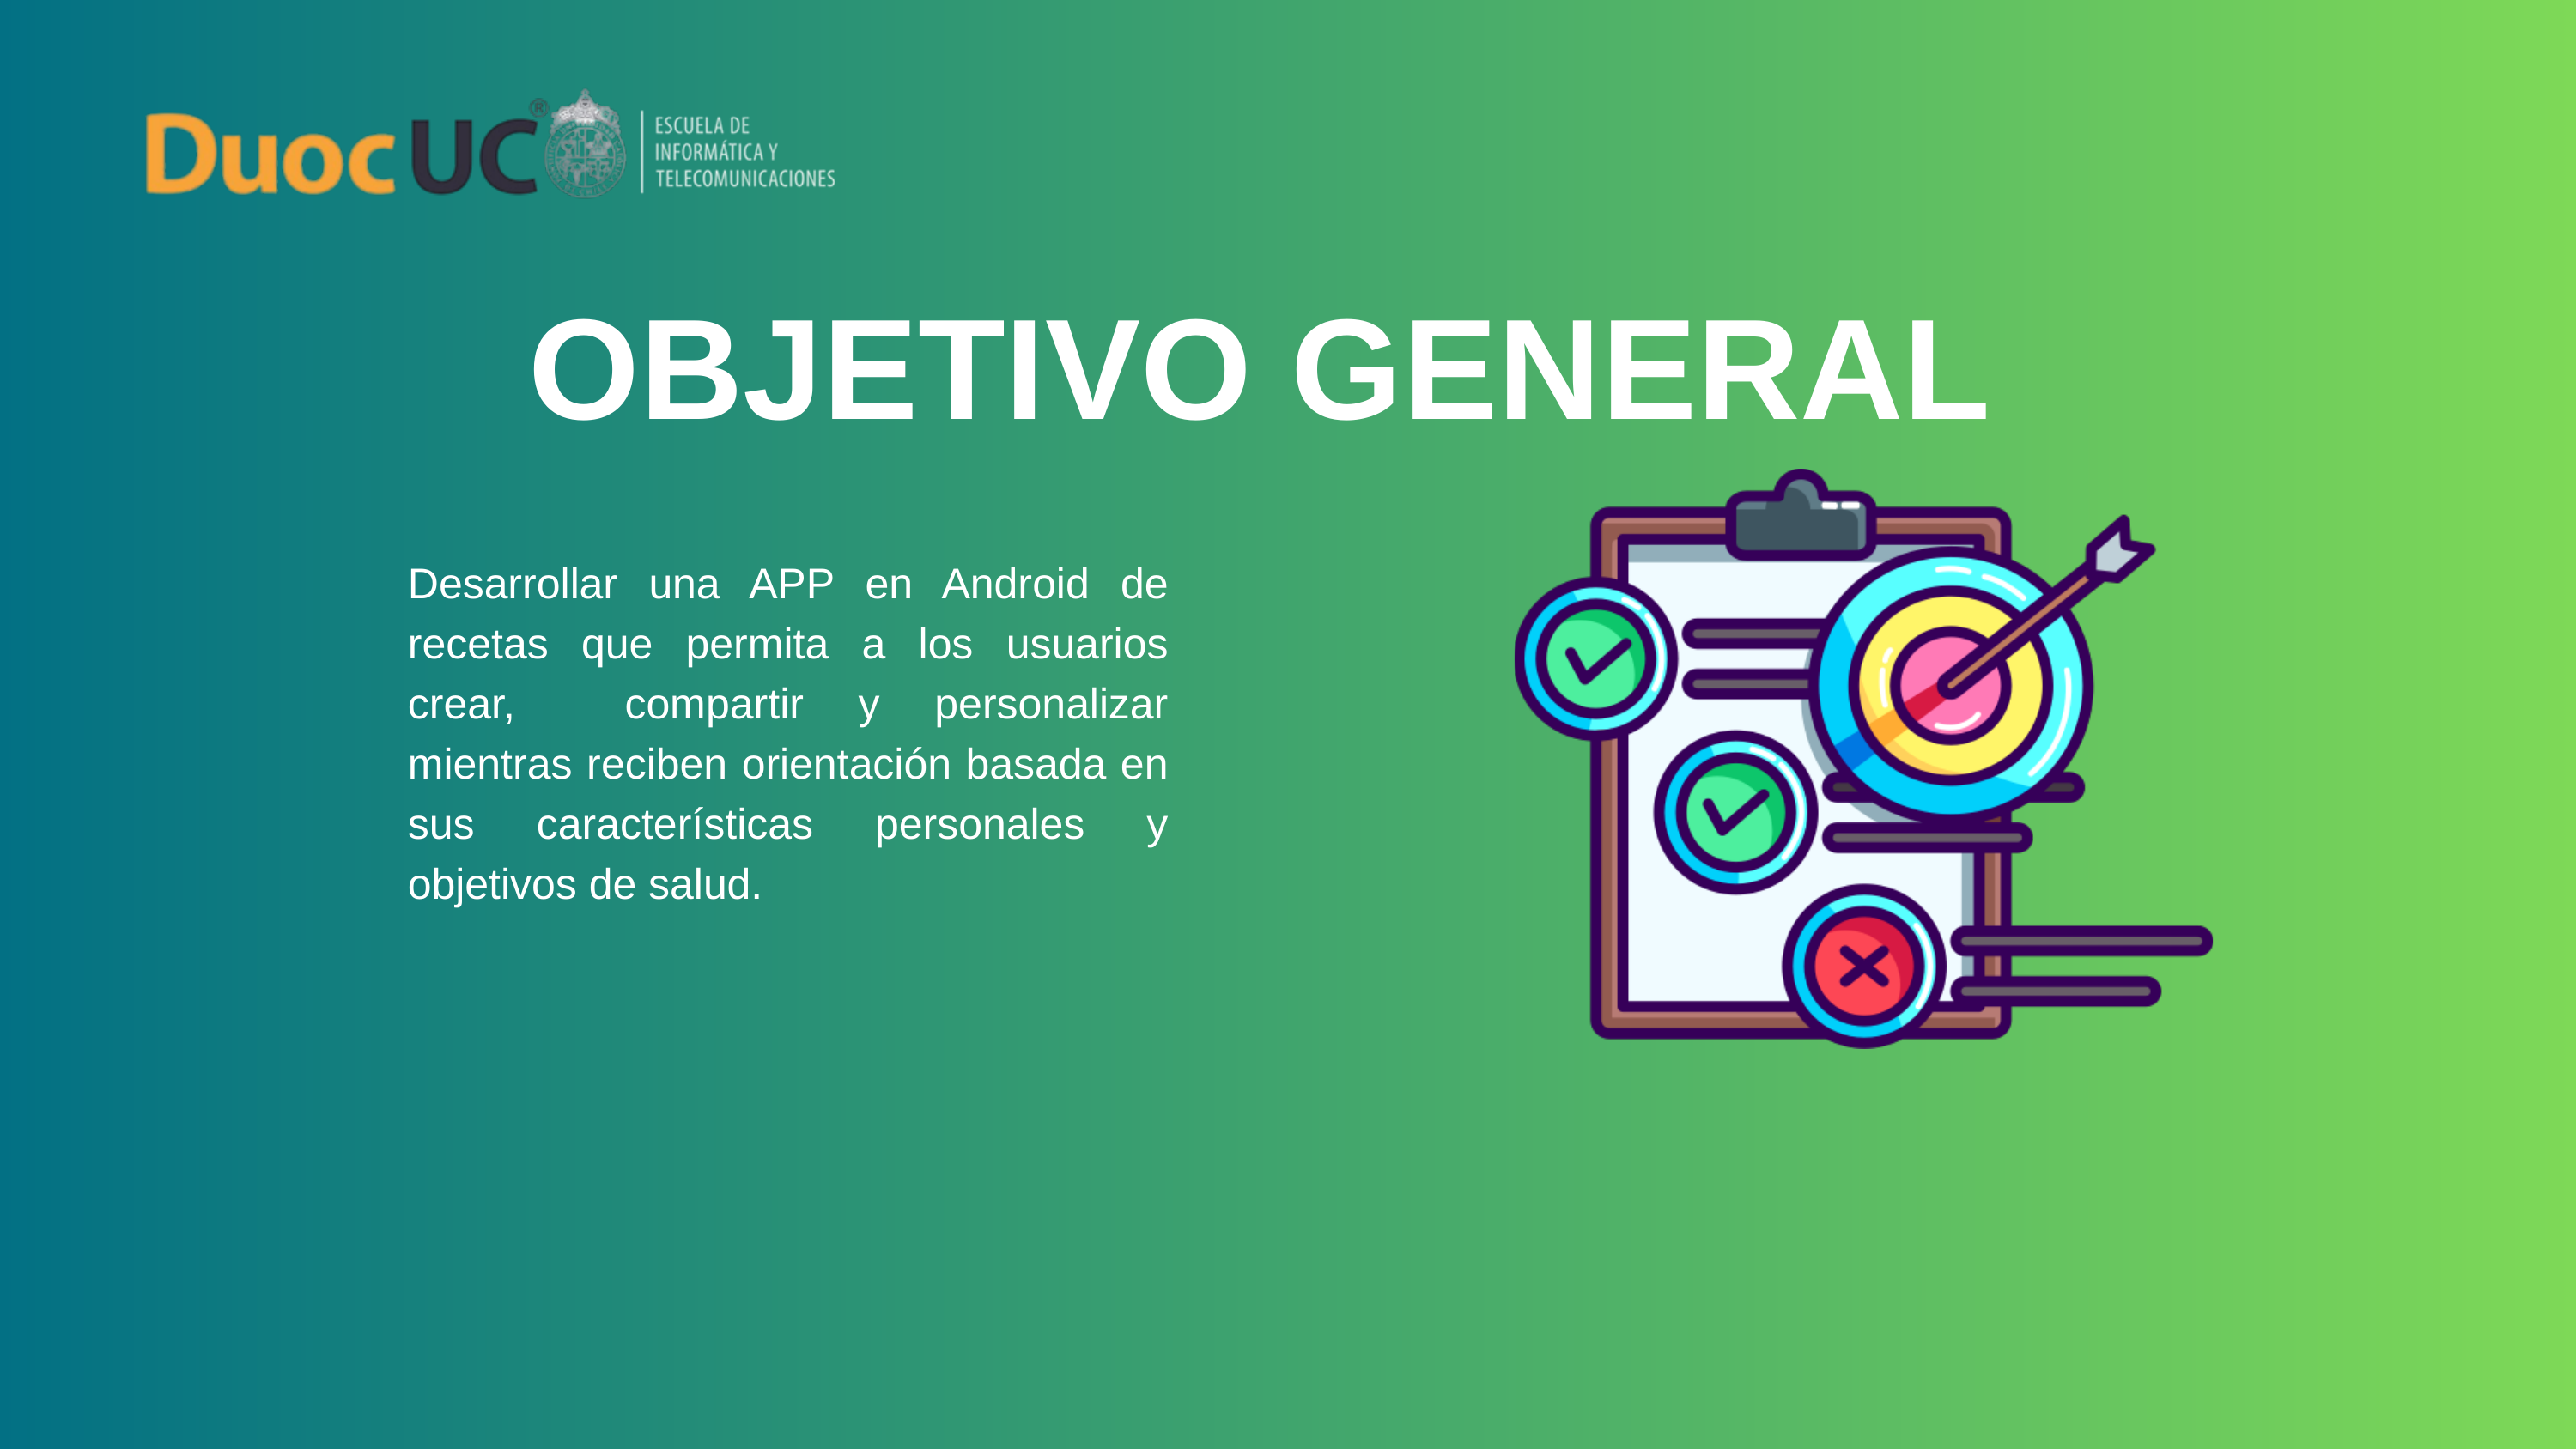

OBJETIVO GENERAL

Desarrollar una APP en Android de recetas que permita a los usuarios crear,  compartir y personalizar mientras reciben orientación basada en sus características personales y objetivos de salud.